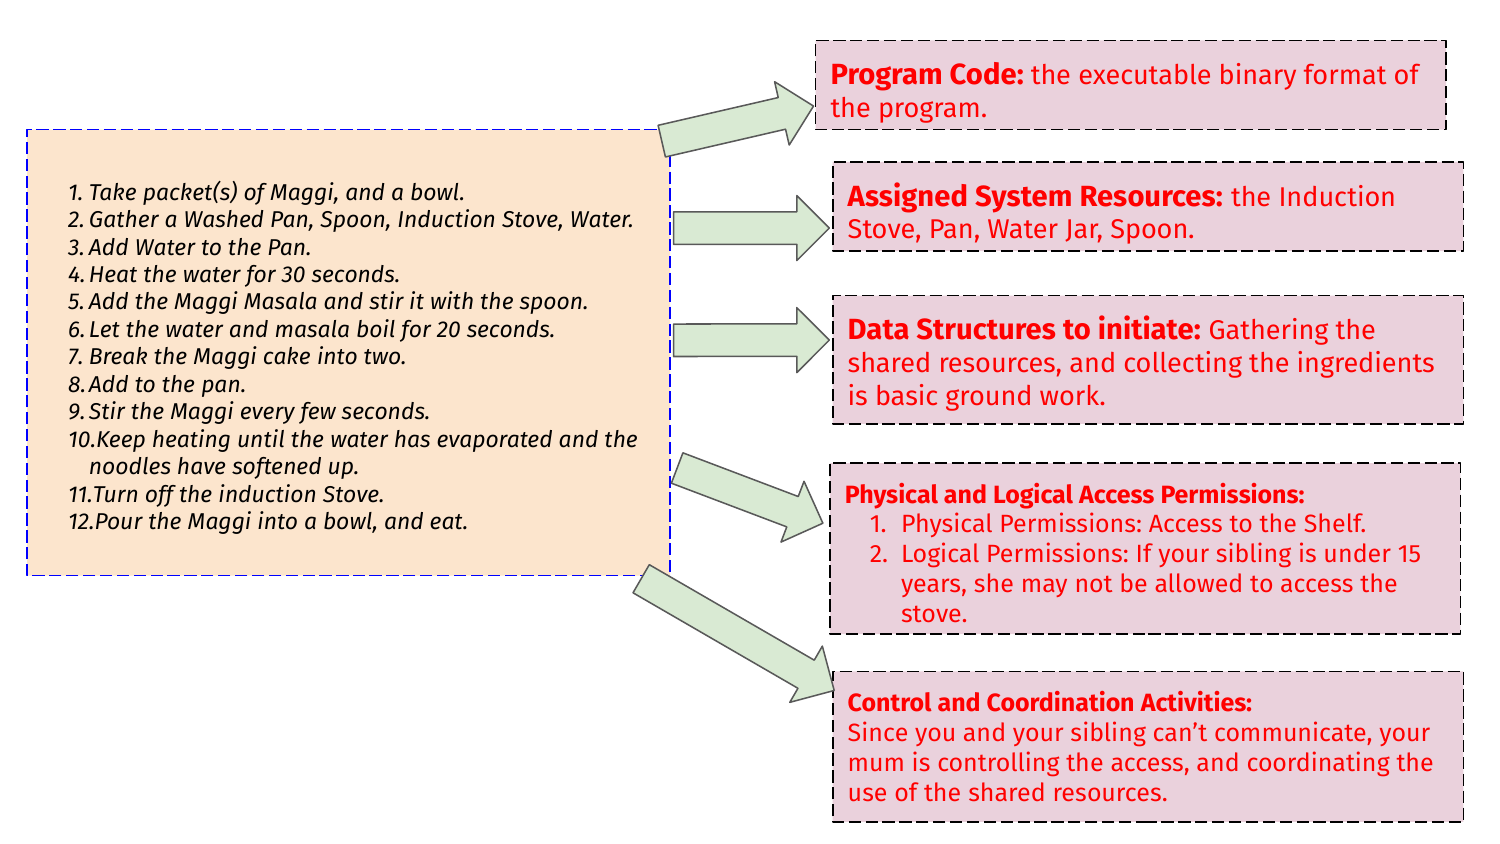

Program Code: the executable binary format of the program.

Take packet(s) of Maggi, and a bowl.
Gather a Washed Pan, Spoon, Induction Stove, Water.
Add Water to the Pan.
Heat the water for 30 seconds.
Add the Maggi Masala and stir it with the spoon.
Let the water and masala boil for 20 seconds.
Break the Maggi cake into two.
Add to the pan.
Stir the Maggi every few seconds.
Keep heating until the water has evaporated and the noodles have softened up.
Turn off the induction Stove.
Pour the Maggi into a bowl, and eat.
Assigned System Resources: the Induction Stove, Pan, Water Jar, Spoon.

Data Structures to initiate: Gathering the shared resources, and collecting the ingredients is basic ground work.

Physical and Logical Access Permissions:
Physical Permissions: Access to the Shelf.
Logical Permissions: If your sibling is under 15 years, she may not be allowed to access the stove.

Control and Coordination Activities:
Since you and your sibling can’t communicate, your mum is controlling the access, and coordinating the use of the shared resources.